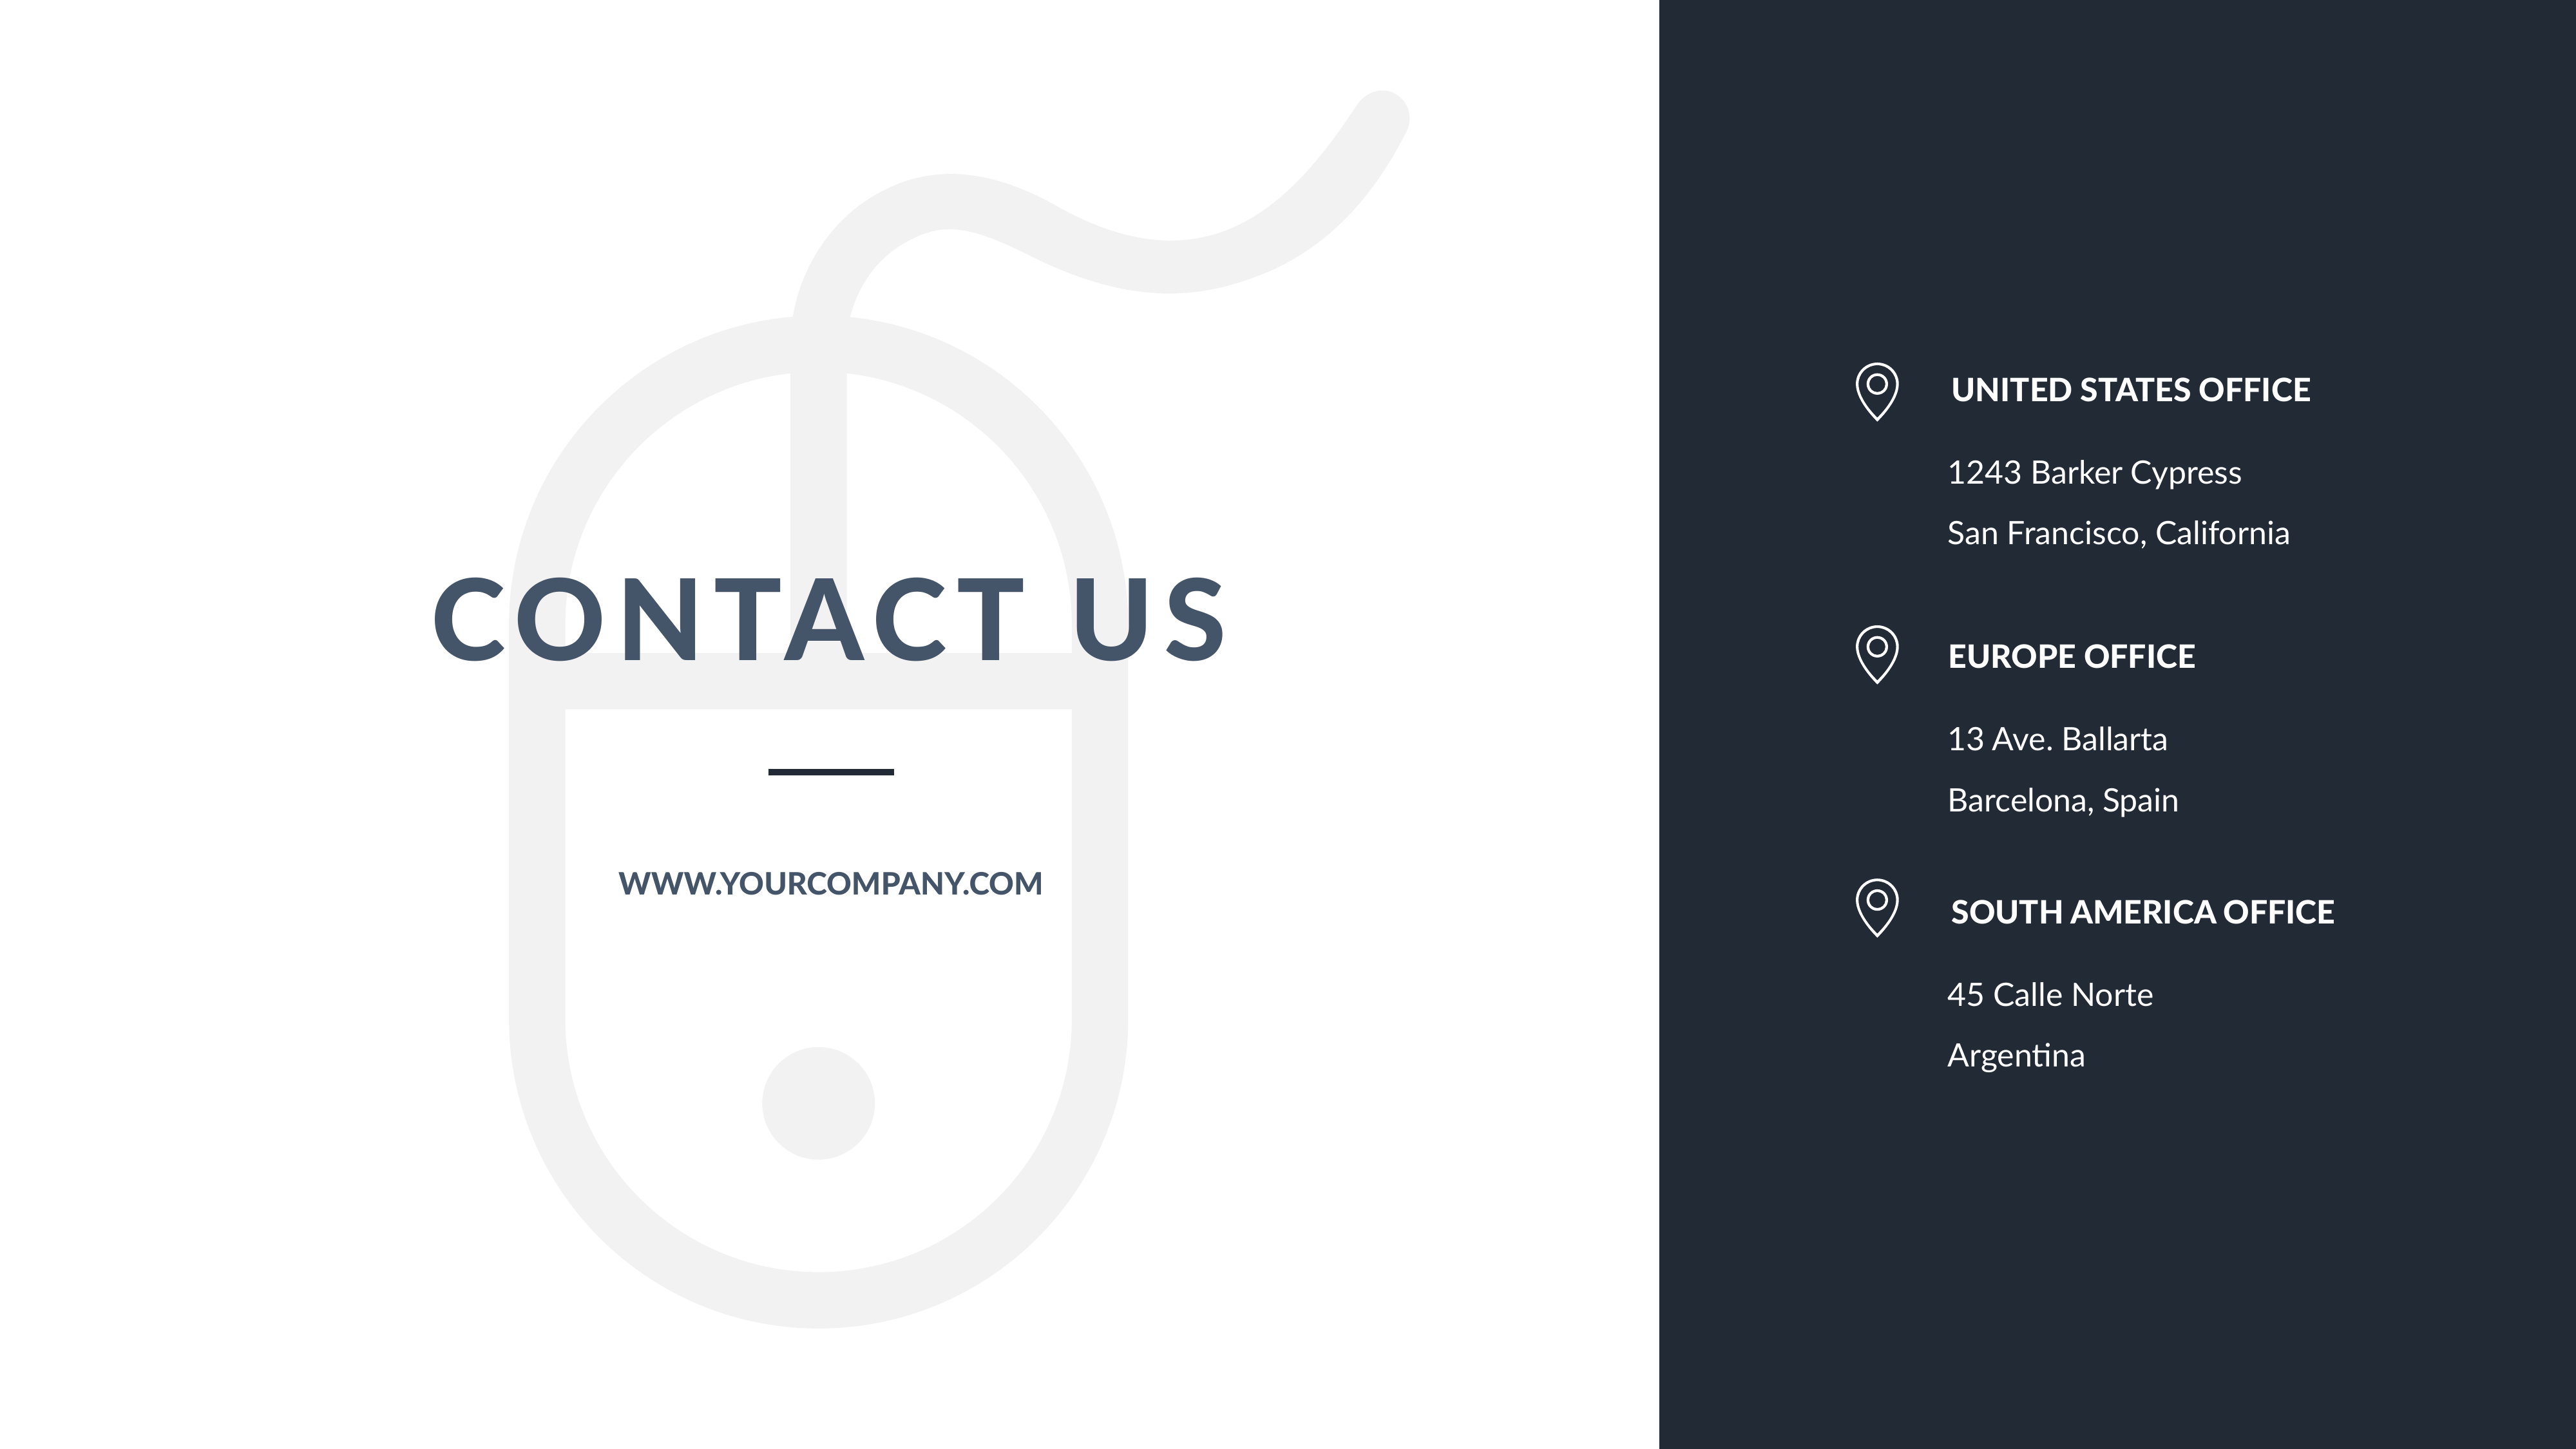

UNITED STATES OFFICE
1243 Barker Cypress
San Francisco, California
CONTACT US

EUROPE OFFICE
13 Ave. Ballarta
Barcelona, Spain
WWW.YOURCOMPANY.COM

SOUTH AMERICA OFFICE
45 Calle Norte
Argentina